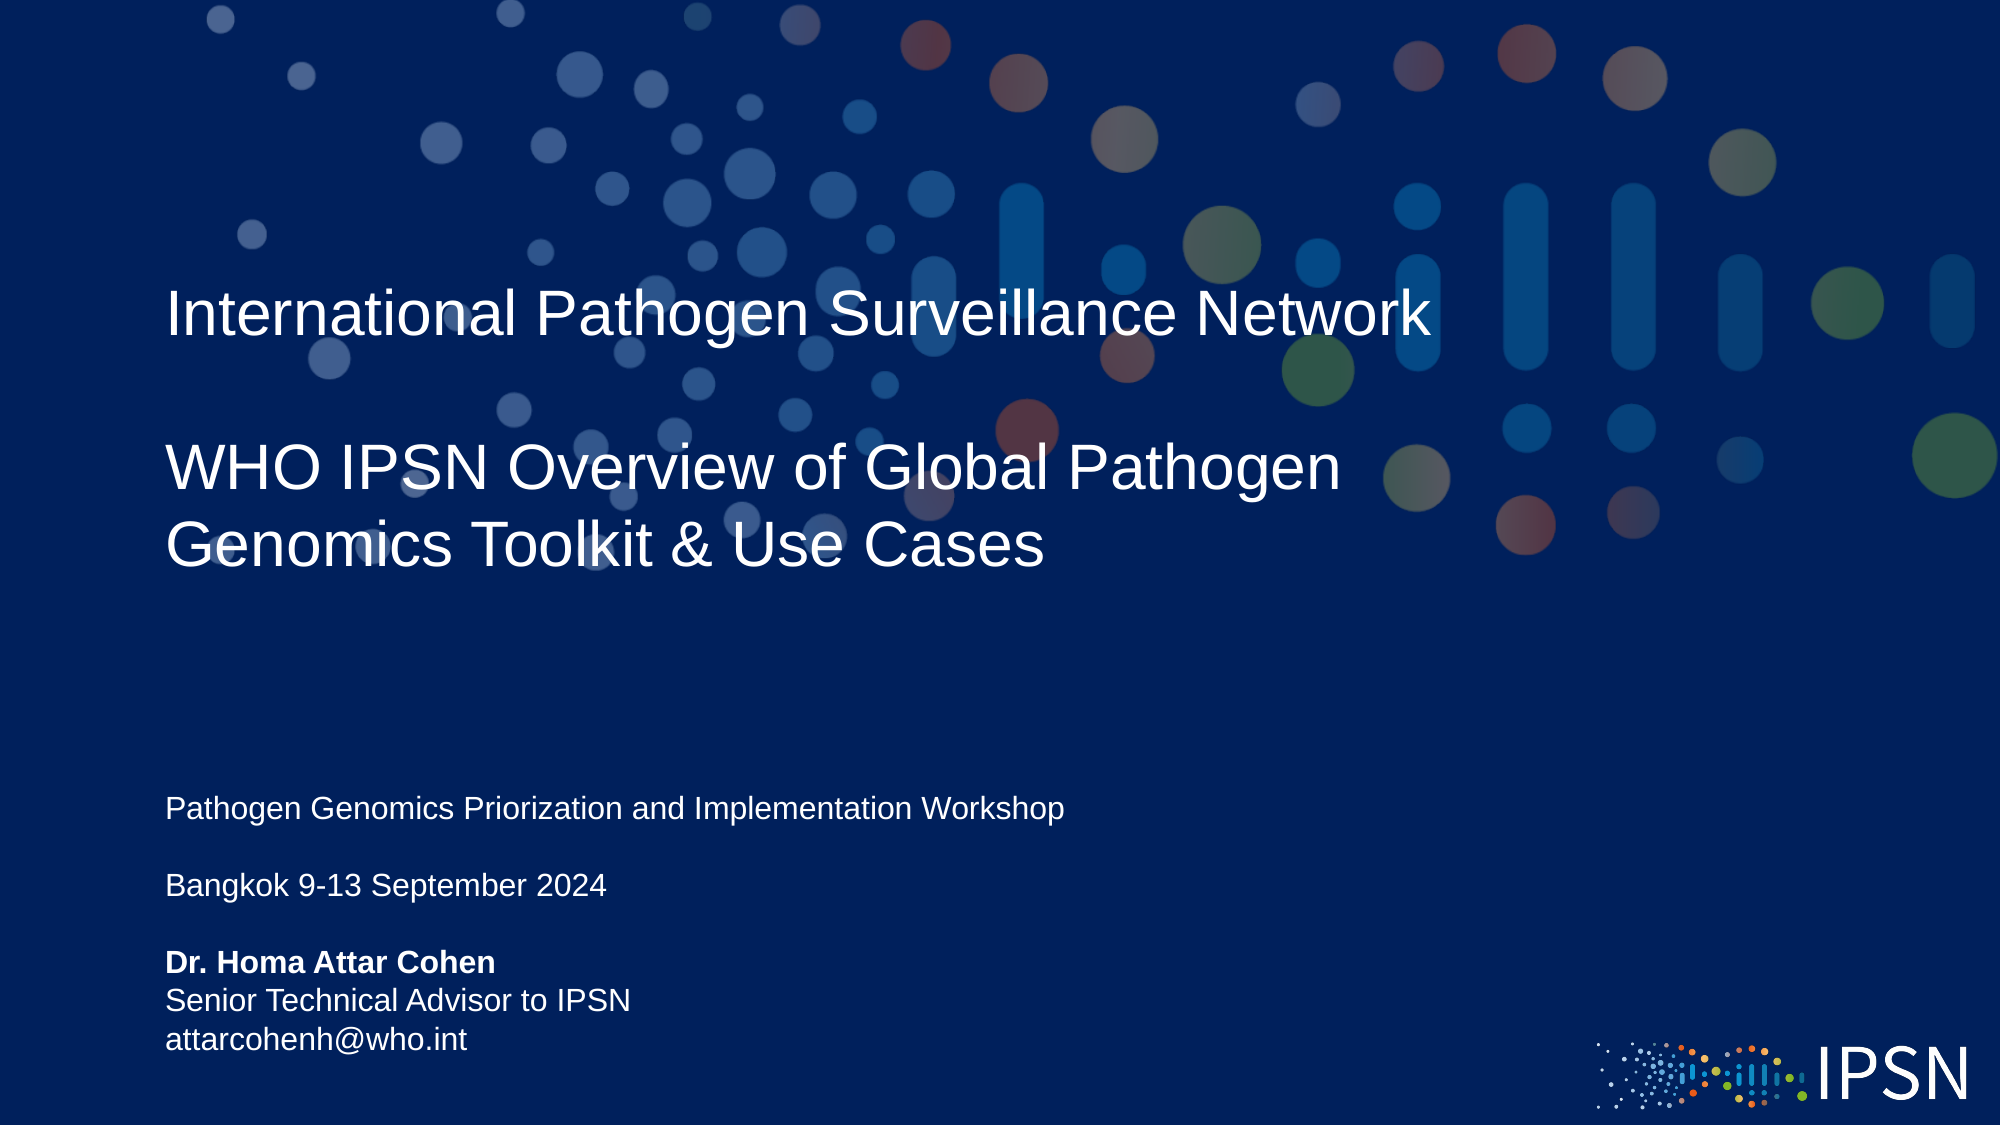

# International Pathogen Surveillance Network WHO IPSN Overview of Global Pathogen Genomics Toolkit & Use Cases
Pathogen Genomics Priorization and Implementation Workshop

Bangkok 9-13 September 2024

Dr. Homa Attar Cohen
Senior Technical Advisor to IPSN
attarcohenh@who.int